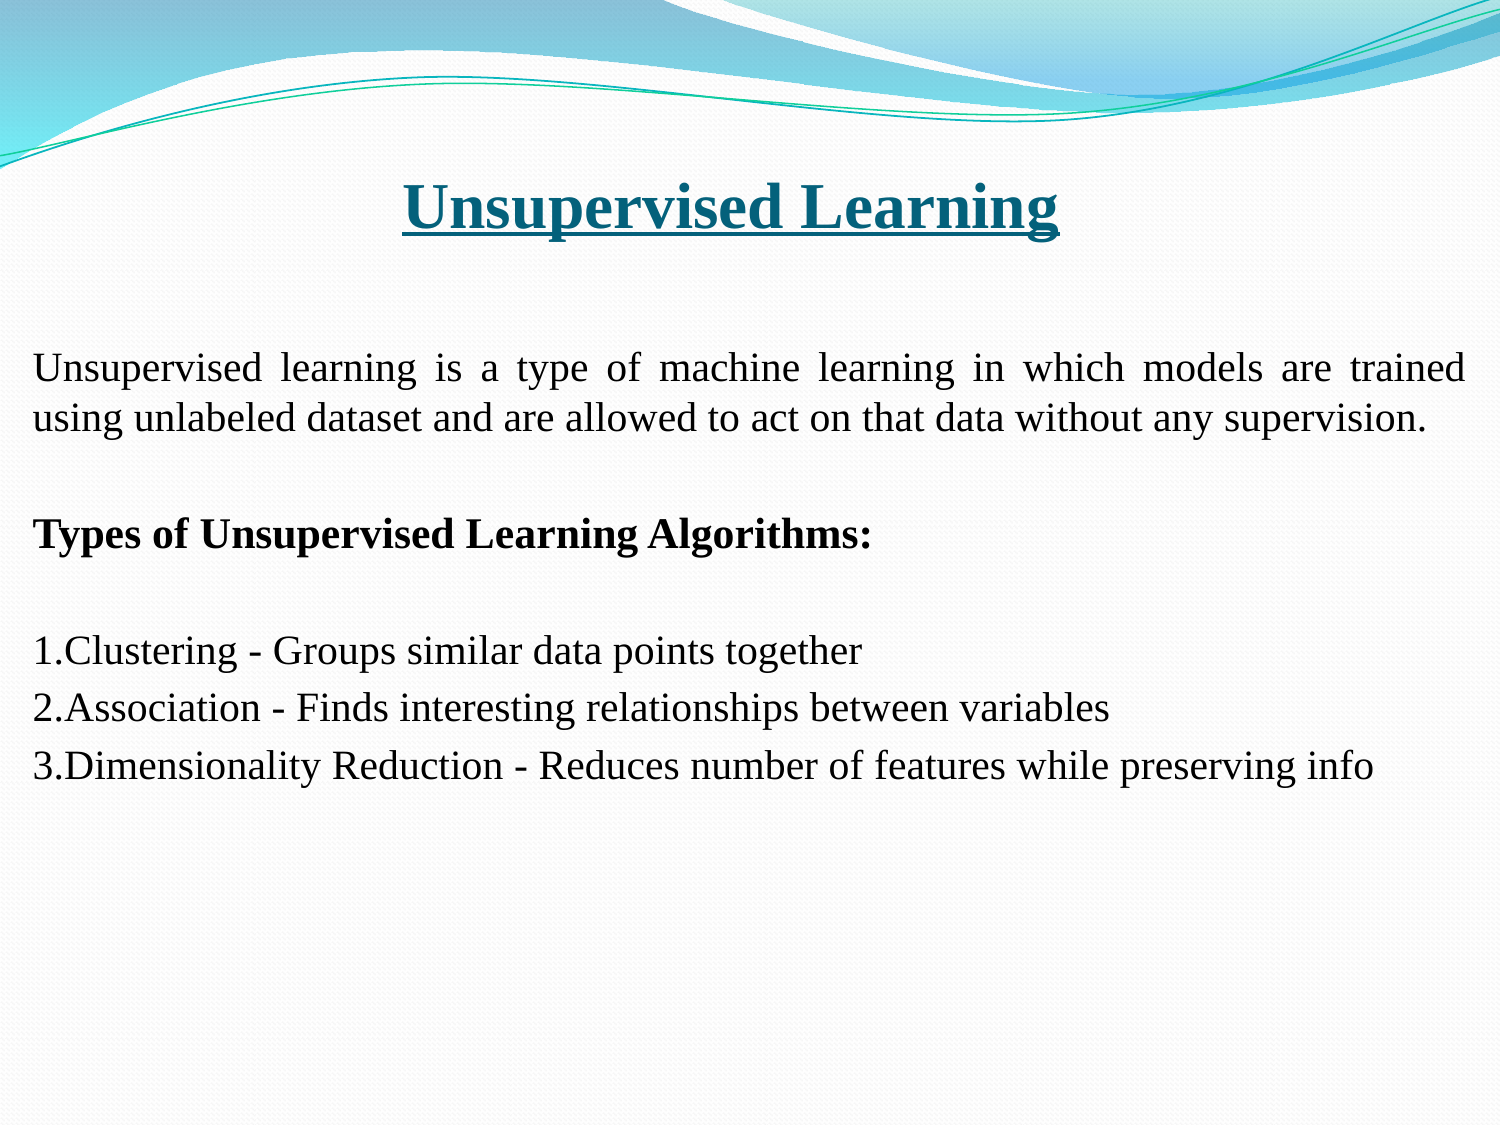

# Unsupervised Learning

Unsupervised learning is a type of machine learning in which models are trained using unlabeled dataset and are allowed to act on that data without any supervision.

Types of Unsupervised Learning Algorithms:

1.Clustering - Groups similar data points together
2.Association - Finds interesting relationships between variables
3.Dimensionality Reduction - Reduces number of features while preserving info